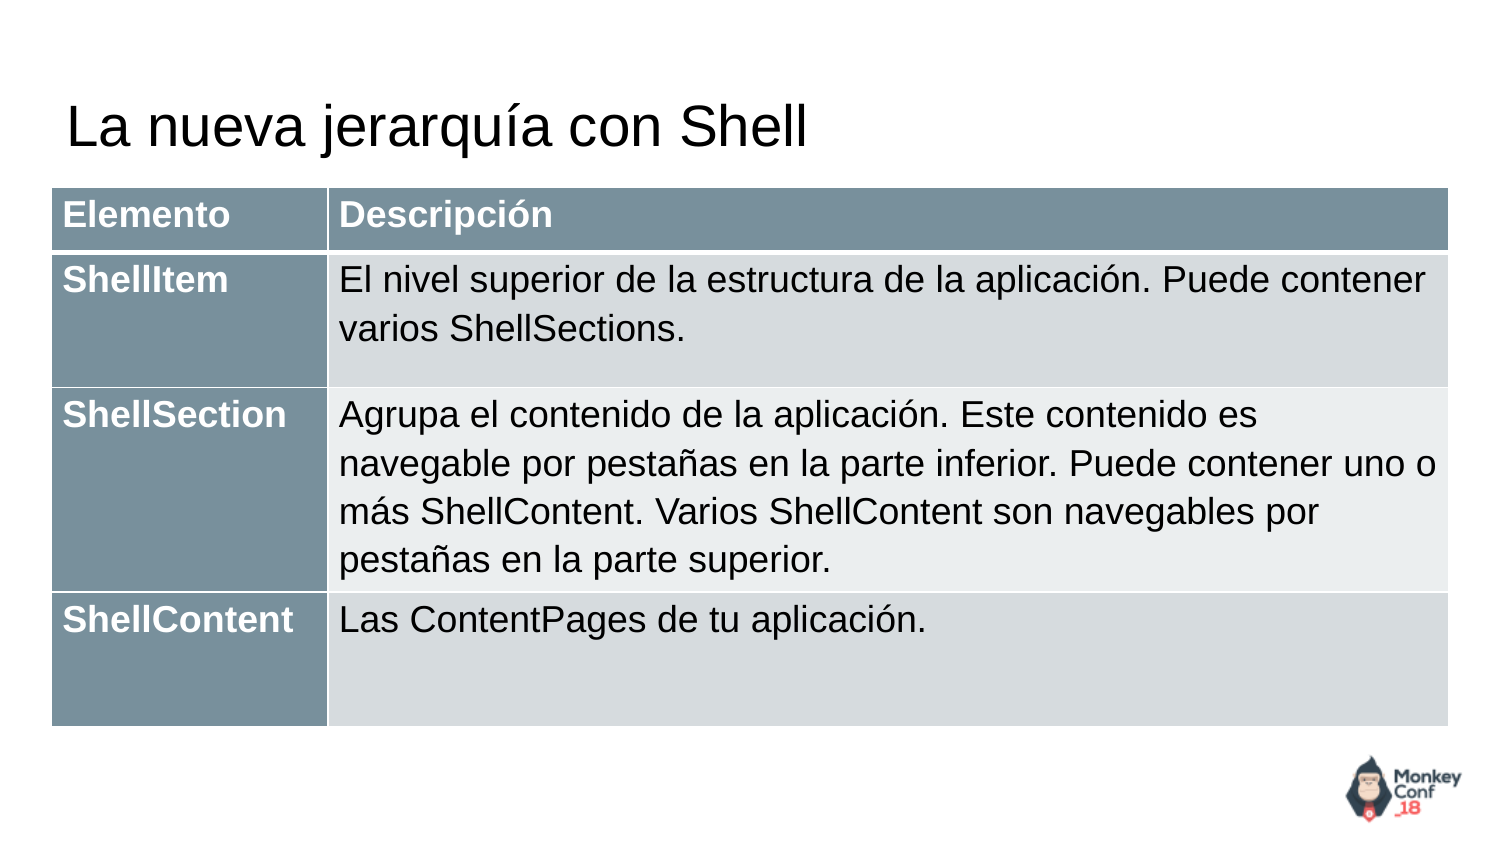

# La nueva jerarquía con Shell
| Elemento | Descripción |
| --- | --- |
| ShellItem | El nivel superior de la estructura de la aplicación. Puede contener varios ShellSections. |
| ShellSection | Agrupa el contenido de la aplicación. Este contenido es navegable por pestañas en la parte inferior. Puede contener uno o más ShellContent. Varios ShellContent son navegables por pestañas en la parte superior. |
| ShellContent | Las ContentPages de tu aplicación. |